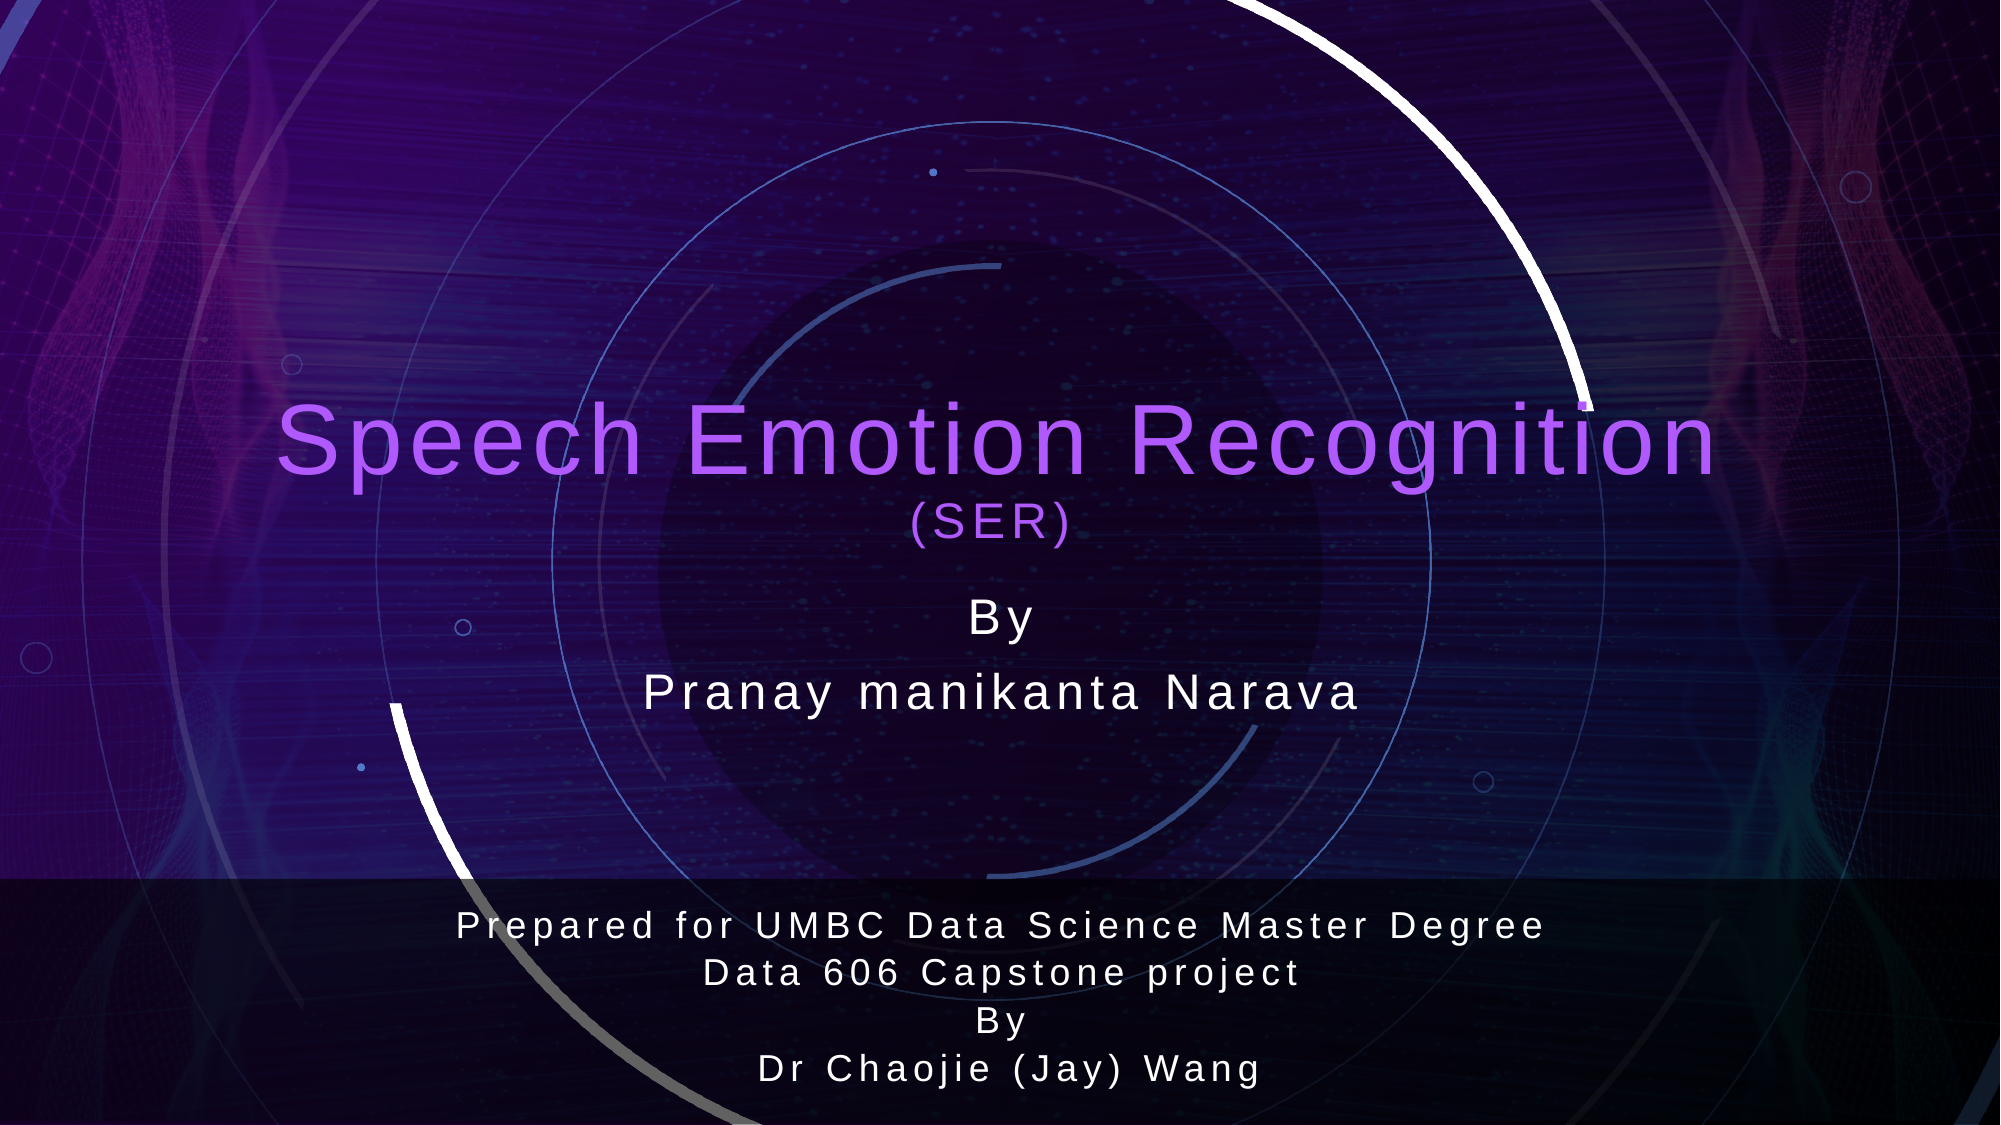

# Speech Emotion Recognition (SER)
By
Pranay manikanta Narava
Prepared for UMBC Data Science Master Degree
Data 606 Capstone project
By
 Dr Chaojie (Jay) Wang